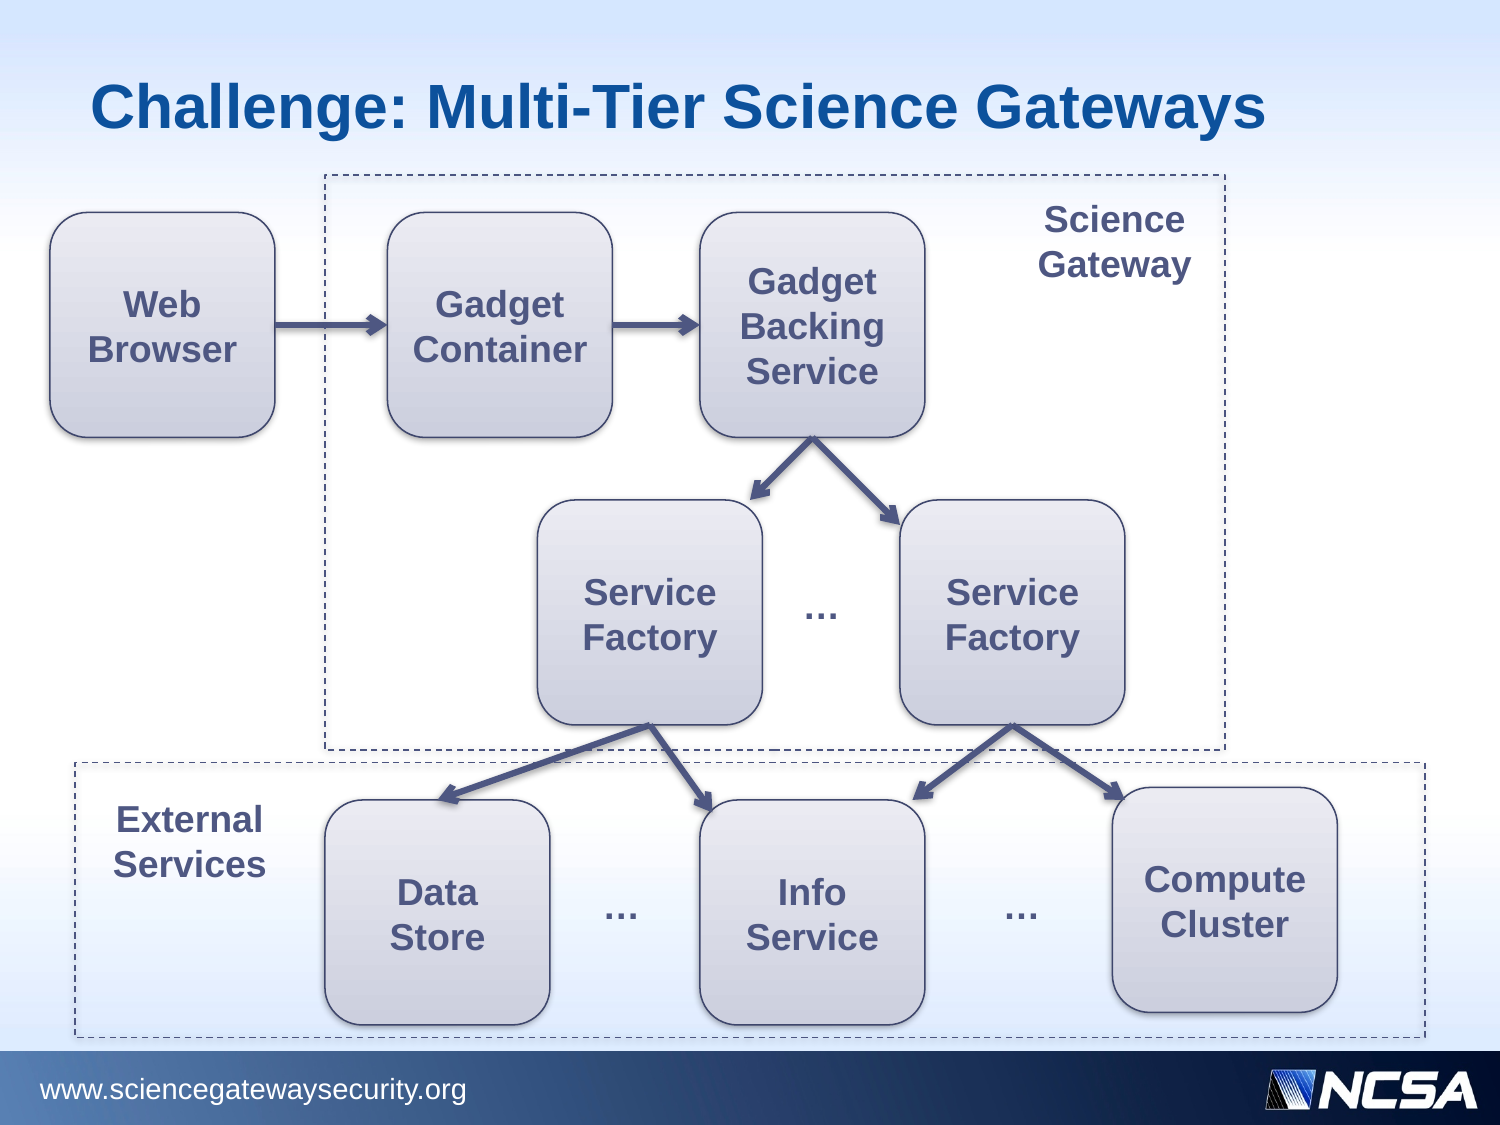

# Challenge: Multi-Tier Science Gateways

Science
Gateway
Web Browser
Gadget Container
Gadget Backing Service
Service Factory
Service Factory
…

External
Services
Compute Cluster
Data Store
Info Service
…
…
www.sciencegatewaysecurity.org